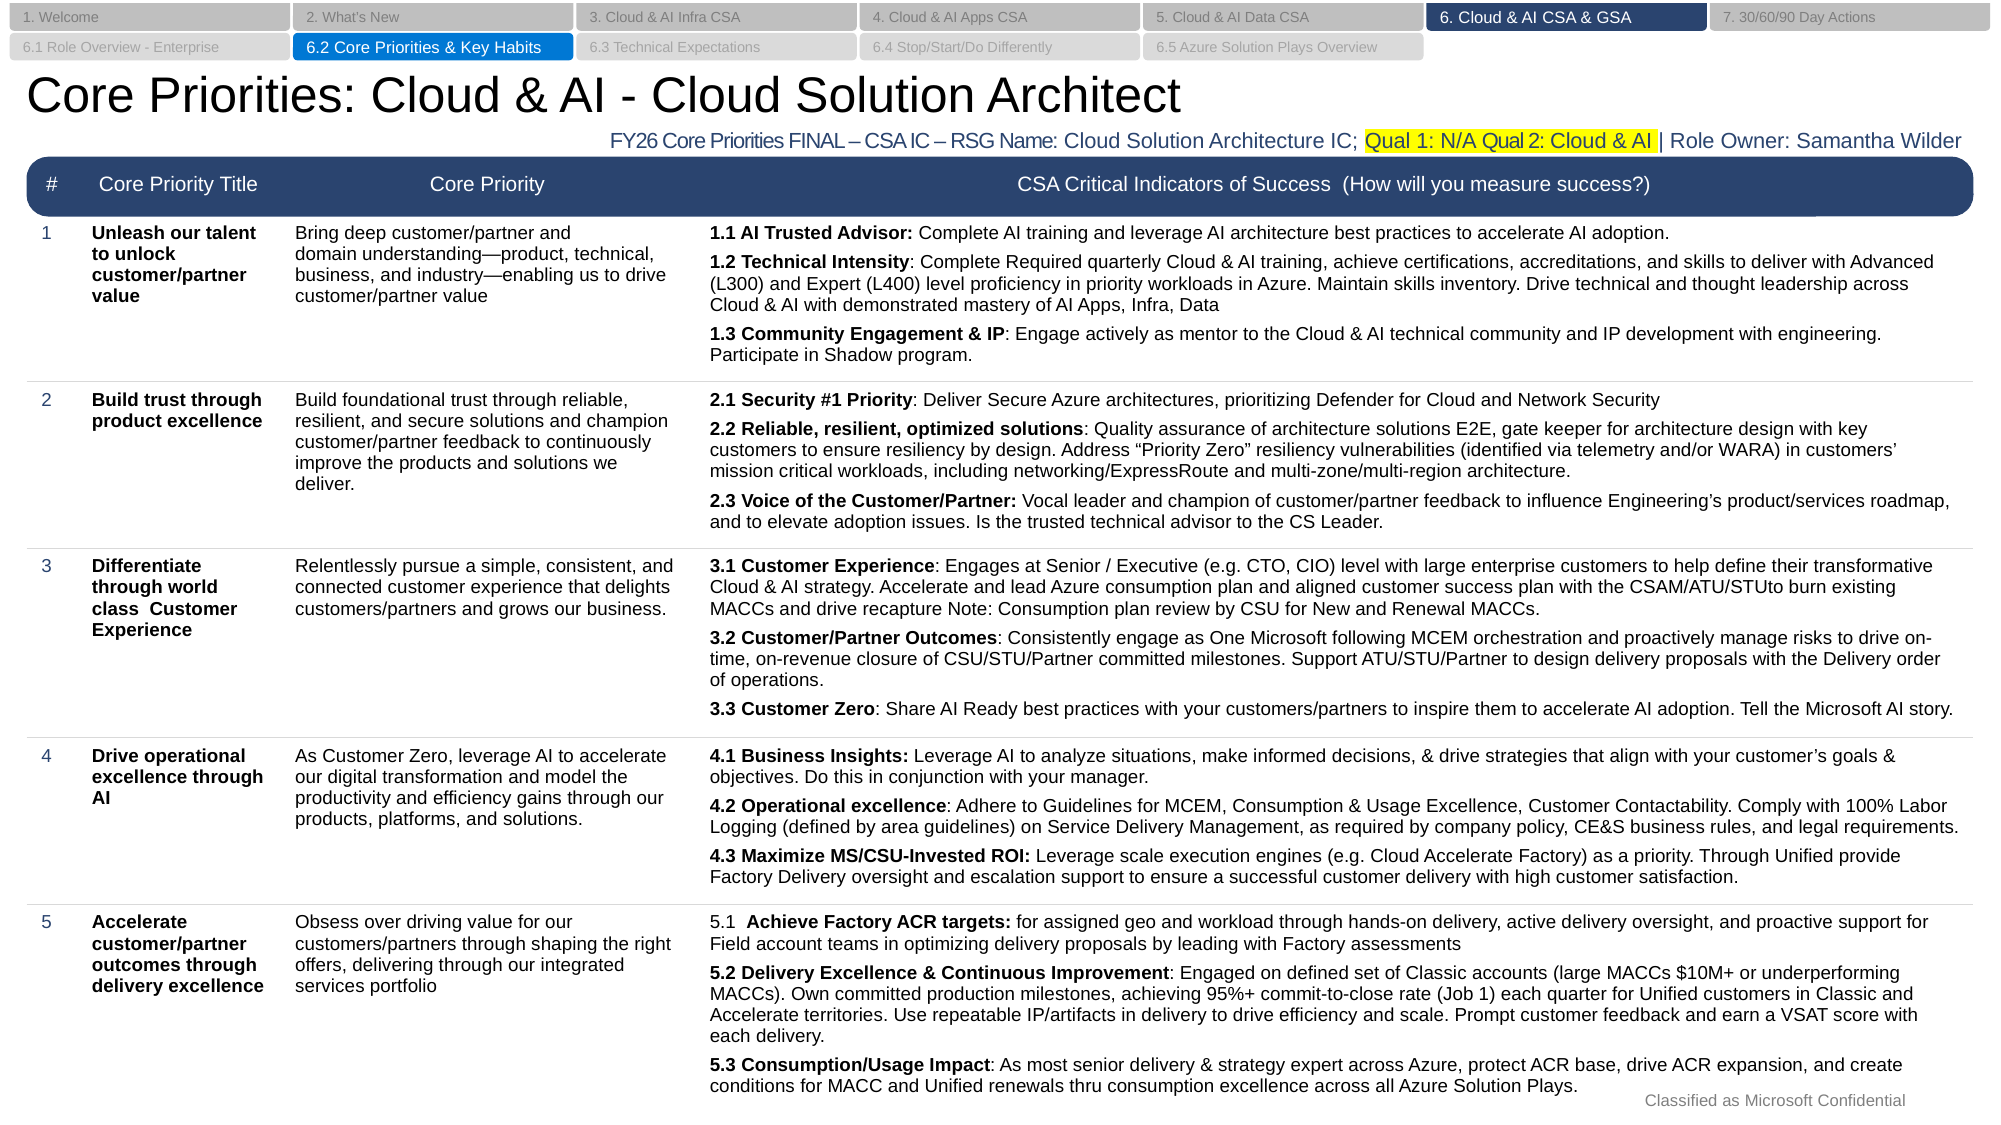

1. Welcome
2. What’s New
3. Cloud & AI Infra CSA
4. Cloud & AI Apps CSA
5. Cloud & AI Data CSA
6. Cloud & AI CSA & GSA
7. 30/60/90 Day Actions
6.1 Role Overview - Enterprise
6.2 Core Priorities & Key Habits
6.3 Technical Expectations
6.4 Stop/Start/Do Differently
6.5 Azure Solution Plays Overview
Core Priorities: Cloud & AI - Cloud Solution Architect
# FY26 Core Priorities FINAL – CSA IC – RSG Name: Cloud Solution Architecture IC; Qual 1: N/A Qual 2: Cloud & AI | Role Owner: Samantha Wilder
| # | Core Priority Title | Core Priority | CSA Critical Indicators of Success (How will you measure success?) |
| --- | --- | --- | --- |
| 1 | Unleash our talent to unlock customer/partner value | Bring deep customer/partner and domain understanding—product, technical, business, and industry—enabling us to drive customer/partner value | 1.1 AI Trusted Advisor: Complete AI training and leverage AI architecture best practices to accelerate AI adoption. 1.2 Technical Intensity: Complete Required quarterly Cloud & AI training, achieve certifications, accreditations, and skills to deliver with Advanced (L300) and Expert (L400) level proficiency in priority workloads in Azure. Maintain skills inventory. Drive technical and thought leadership across Cloud & AI with demonstrated mastery of AI Apps, Infra, Data 1.3 Community Engagement & IP: Engage actively as mentor to the Cloud & AI technical community and IP development with engineering. Participate in Shadow program. |
| 2 | Build trust through product excellence | Build foundational trust through reliable, resilient, and secure solutions and champion customer/partner feedback to continuously improve the products and solutions we deliver. | 2.1 Security #1 Priority: Deliver Secure Azure architectures, prioritizing Defender for Cloud and Network Security 2.2 Reliable, resilient, optimized solutions: Quality assurance of architecture solutions E2E, gate keeper for architecture design with key customers to ensure resiliency by design. Address “Priority Zero” resiliency vulnerabilities (identified via telemetry and/or WARA) in customers’ mission critical workloads, including networking/ExpressRoute and multi-zone/multi-region architecture. 2.3 Voice of the Customer/Partner: Vocal leader and champion of customer/partner feedback to influence Engineering’s product/services roadmap, and to elevate adoption issues. Is the trusted technical advisor to the CS Leader. |
| 3 | Differentiate through world class Customer Experience | Relentlessly pursue a simple, consistent, and connected customer experience that delights customers/partners and grows our business. | 3.1 Customer Experience: Engages at Senior / Executive (e.g. CTO, CIO) level with large enterprise customers to help define their transformative Cloud & AI strategy. Accelerate and lead Azure consumption plan and aligned customer success plan with the CSAM/ATU/STUto burn existing MACCs and drive recapture Note: Consumption plan review by CSU for New and Renewal MACCs. 3.2 Customer/Partner Outcomes: Consistently engage as One Microsoft following MCEM orchestration and proactively manage risks to drive on-time, on-revenue closure of CSU/STU/Partner committed milestones. Support ATU/STU/Partner to design delivery proposals with the Delivery order of operations. 3.3 Customer Zero: Share AI Ready best practices with your customers/partners to inspire them to accelerate AI adoption. Tell the Microsoft AI story. |
| 4 | Drive operational excellence through AI | As Customer Zero, leverage AI to accelerate our digital transformation and model the productivity and efficiency gains through our products, platforms, and solutions. | 4.1 Business Insights: Leverage AI to analyze situations, make informed decisions, & drive strategies that align with your customer’s goals & objectives. Do this in conjunction with your manager. 4.2 Operational excellence: Adhere to Guidelines for MCEM, Consumption & Usage Excellence, Customer Contactability. Comply with 100% Labor Logging (defined by area guidelines) on Service Delivery Management, as required by company policy, CE&S business rules, and legal requirements. 4.3 Maximize MS/CSU-Invested ROI: Leverage scale execution engines (e.g. Cloud Accelerate Factory) as a priority. Through Unified provide Factory Delivery oversight and escalation support to ensure a successful customer delivery with high customer satisfaction. |
| 5 | Accelerate customer/partner outcomes through delivery excellence | Obsess over driving value for our customers/partners through shaping the right offers, delivering through our integrated services portfolio | 5.1 Achieve Factory ACR targets: for assigned geo and workload through hands-on delivery, active delivery oversight, and proactive support for Field account teams in optimizing delivery proposals by leading with Factory assessments 5.2 Delivery Excellence & Continuous Improvement: Engaged on defined set of Classic accounts (large MACCs $10M+ or underperforming MACCs). Own committed production milestones, achieving 95%+ commit-to-close rate (Job 1) each quarter for Unified customers in Classic and Accelerate territories. Use repeatable IP/artifacts in delivery to drive efficiency and scale. Prompt customer feedback and earn a VSAT score with each delivery. 5.3 Consumption/Usage Impact: As most senior delivery & strategy expert across Azure, protect ACR base, drive ACR expansion, and create conditions for MACC and Unified renewals thru consumption excellence across all Azure Solution Plays. |